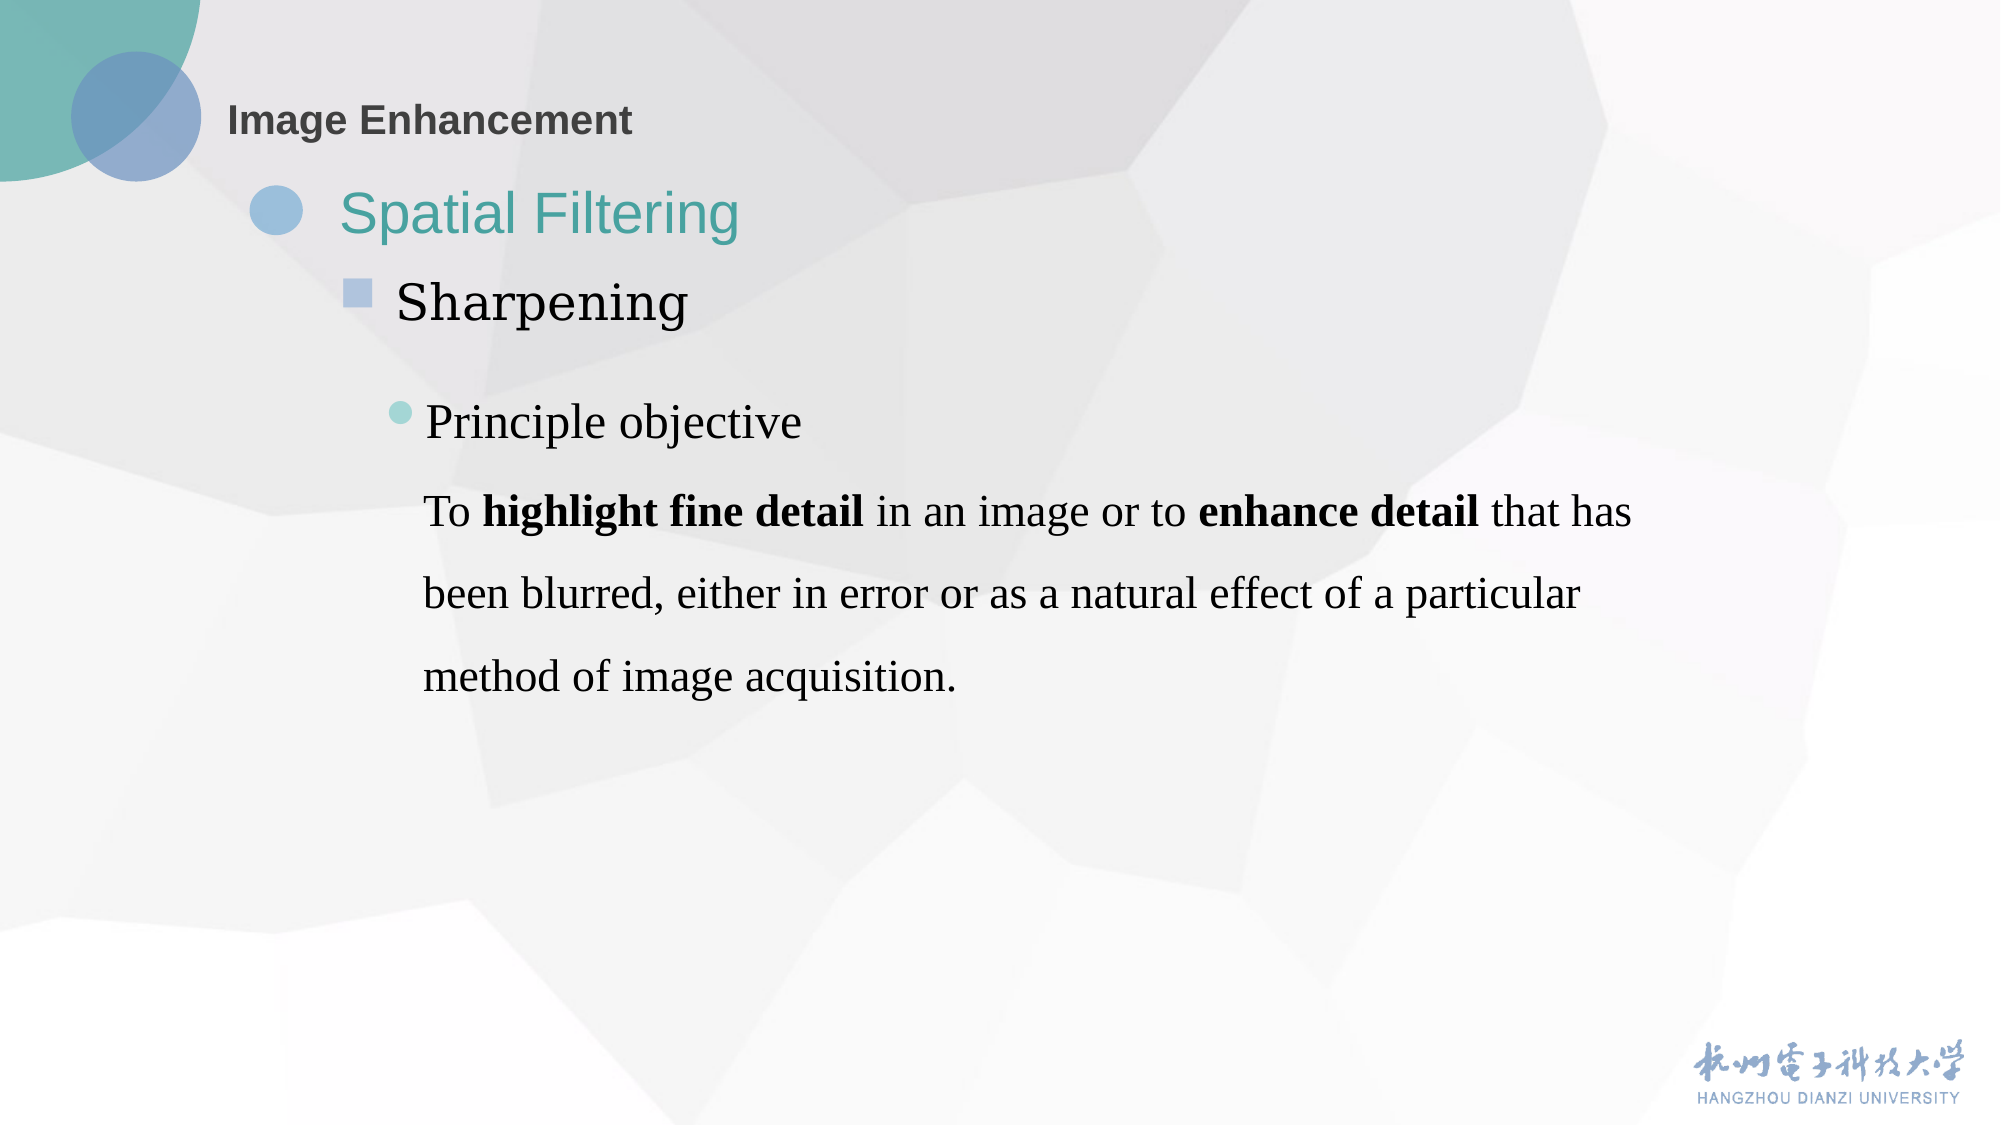

Spatial Filtering

Sharpening
Principle objective
	To highlight fine detail in an image or to enhance detail that has been blurred, either in error or as a natural effect of a particular method of image acquisition.